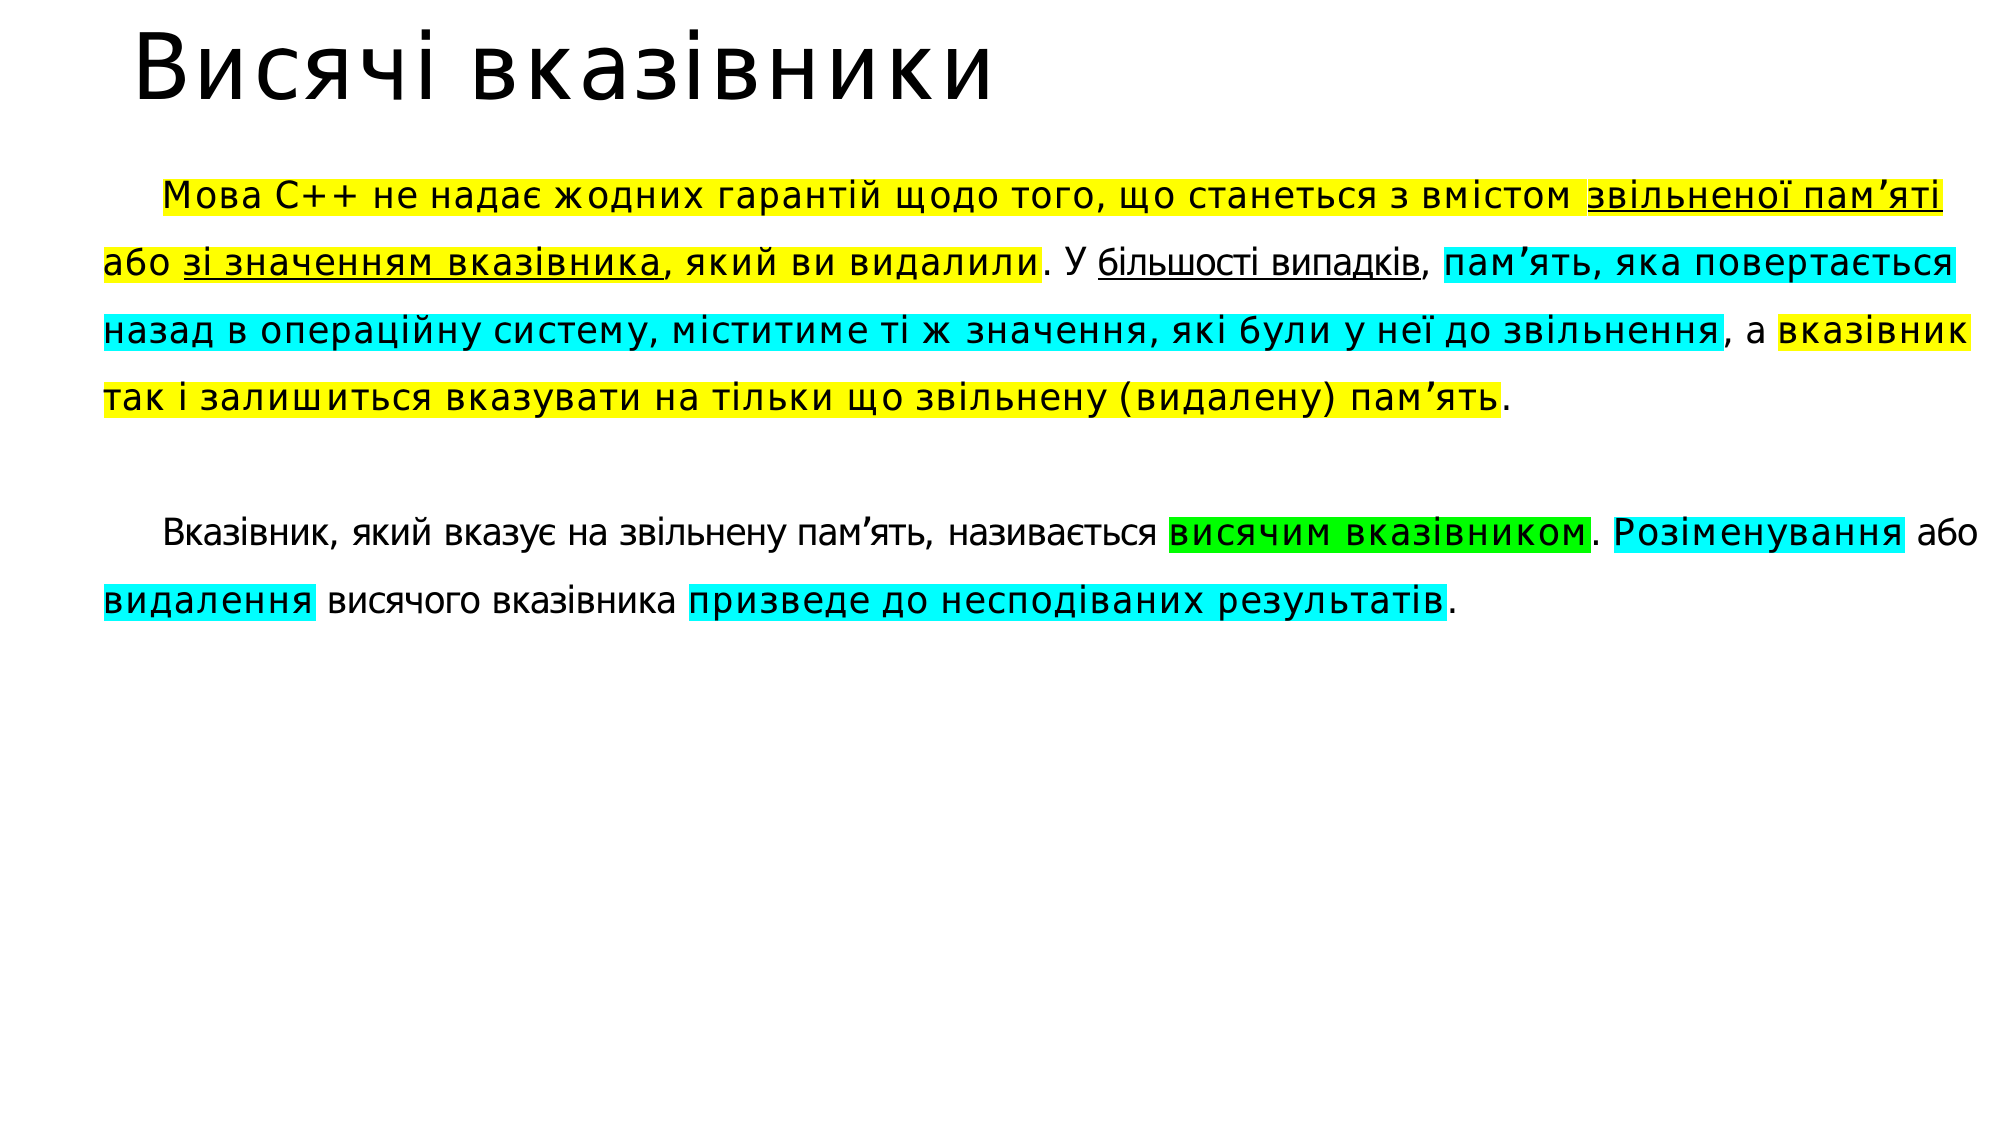

# Висячі вказівники
Мова C++ не надає жодних гарантій щодо того, що станеться з вмістом звільненої пам’яті або зі значенням вказівника, який ви видалили. У більшості випадків, пам’ять, яка повертається назад в операційну систему, міститиме ті ж значення, які були у неї до звільнення, а вказівник так і залишиться вказувати на тільки що звільнену (видалену) пам’ять.

Вказівник, який вказує на звільнену пам’ять, називається висячим вказівником. Розіменування або видалення висячого вказівника призведе до несподіваних результатів.